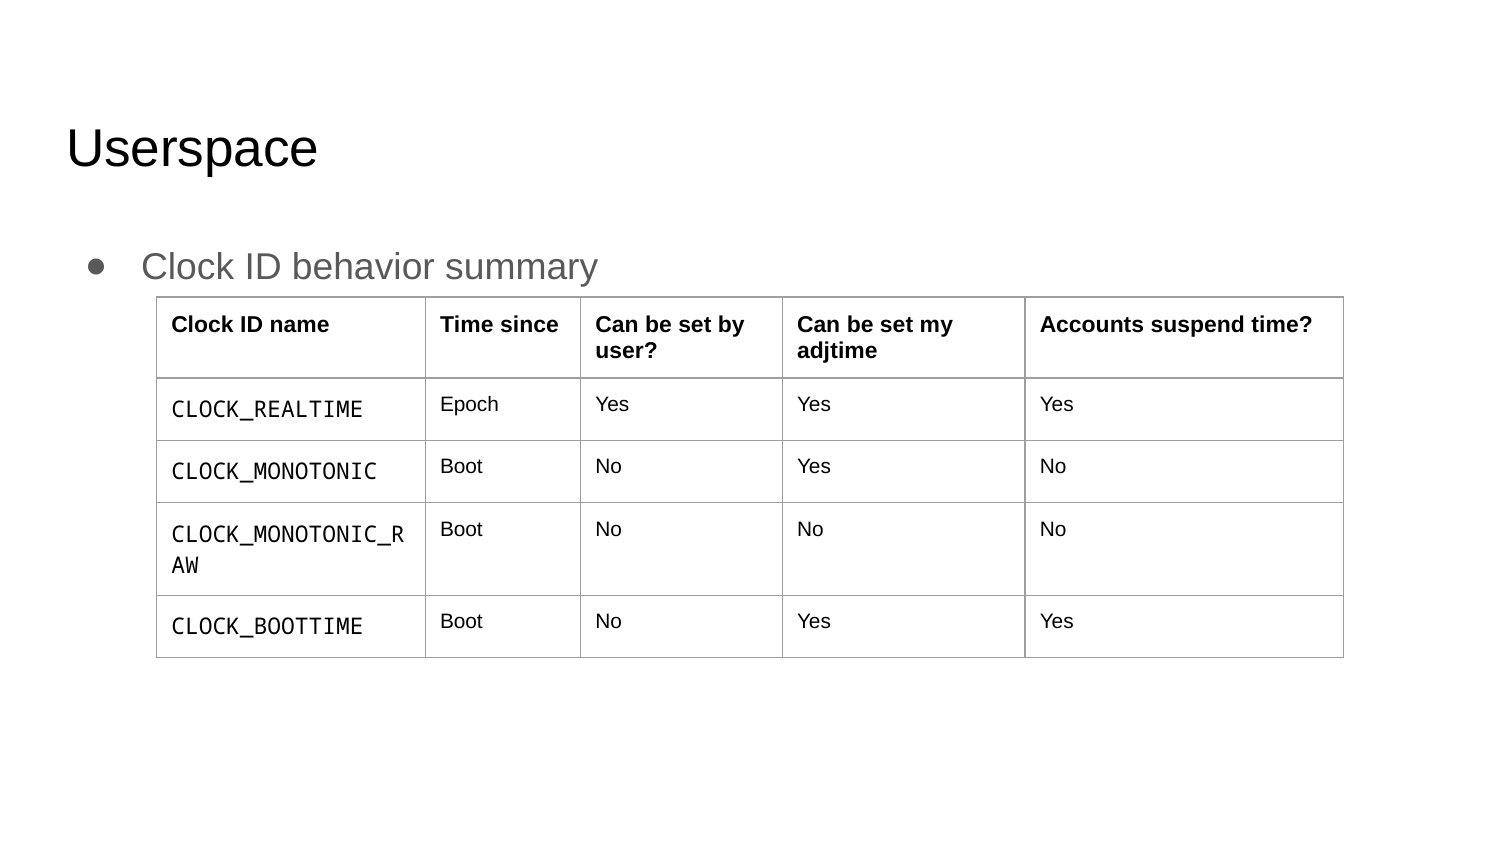

# Userspace
Clock ID behavior summary

| Clock ID name | Time since | Can be set by user? | Can be set my adjtime | Accounts suspend time? |
| --- | --- | --- | --- | --- |
| CLOCK\_REALTIME | Epoch | Yes | Yes | Yes |
| CLOCK\_MONOTONIC | Boot | No | Yes | No |
| CLOCK\_MONOTONIC\_RAW | Boot | No | No | No |
| CLOCK\_BOOTTIME | Boot | No | Yes | Yes |